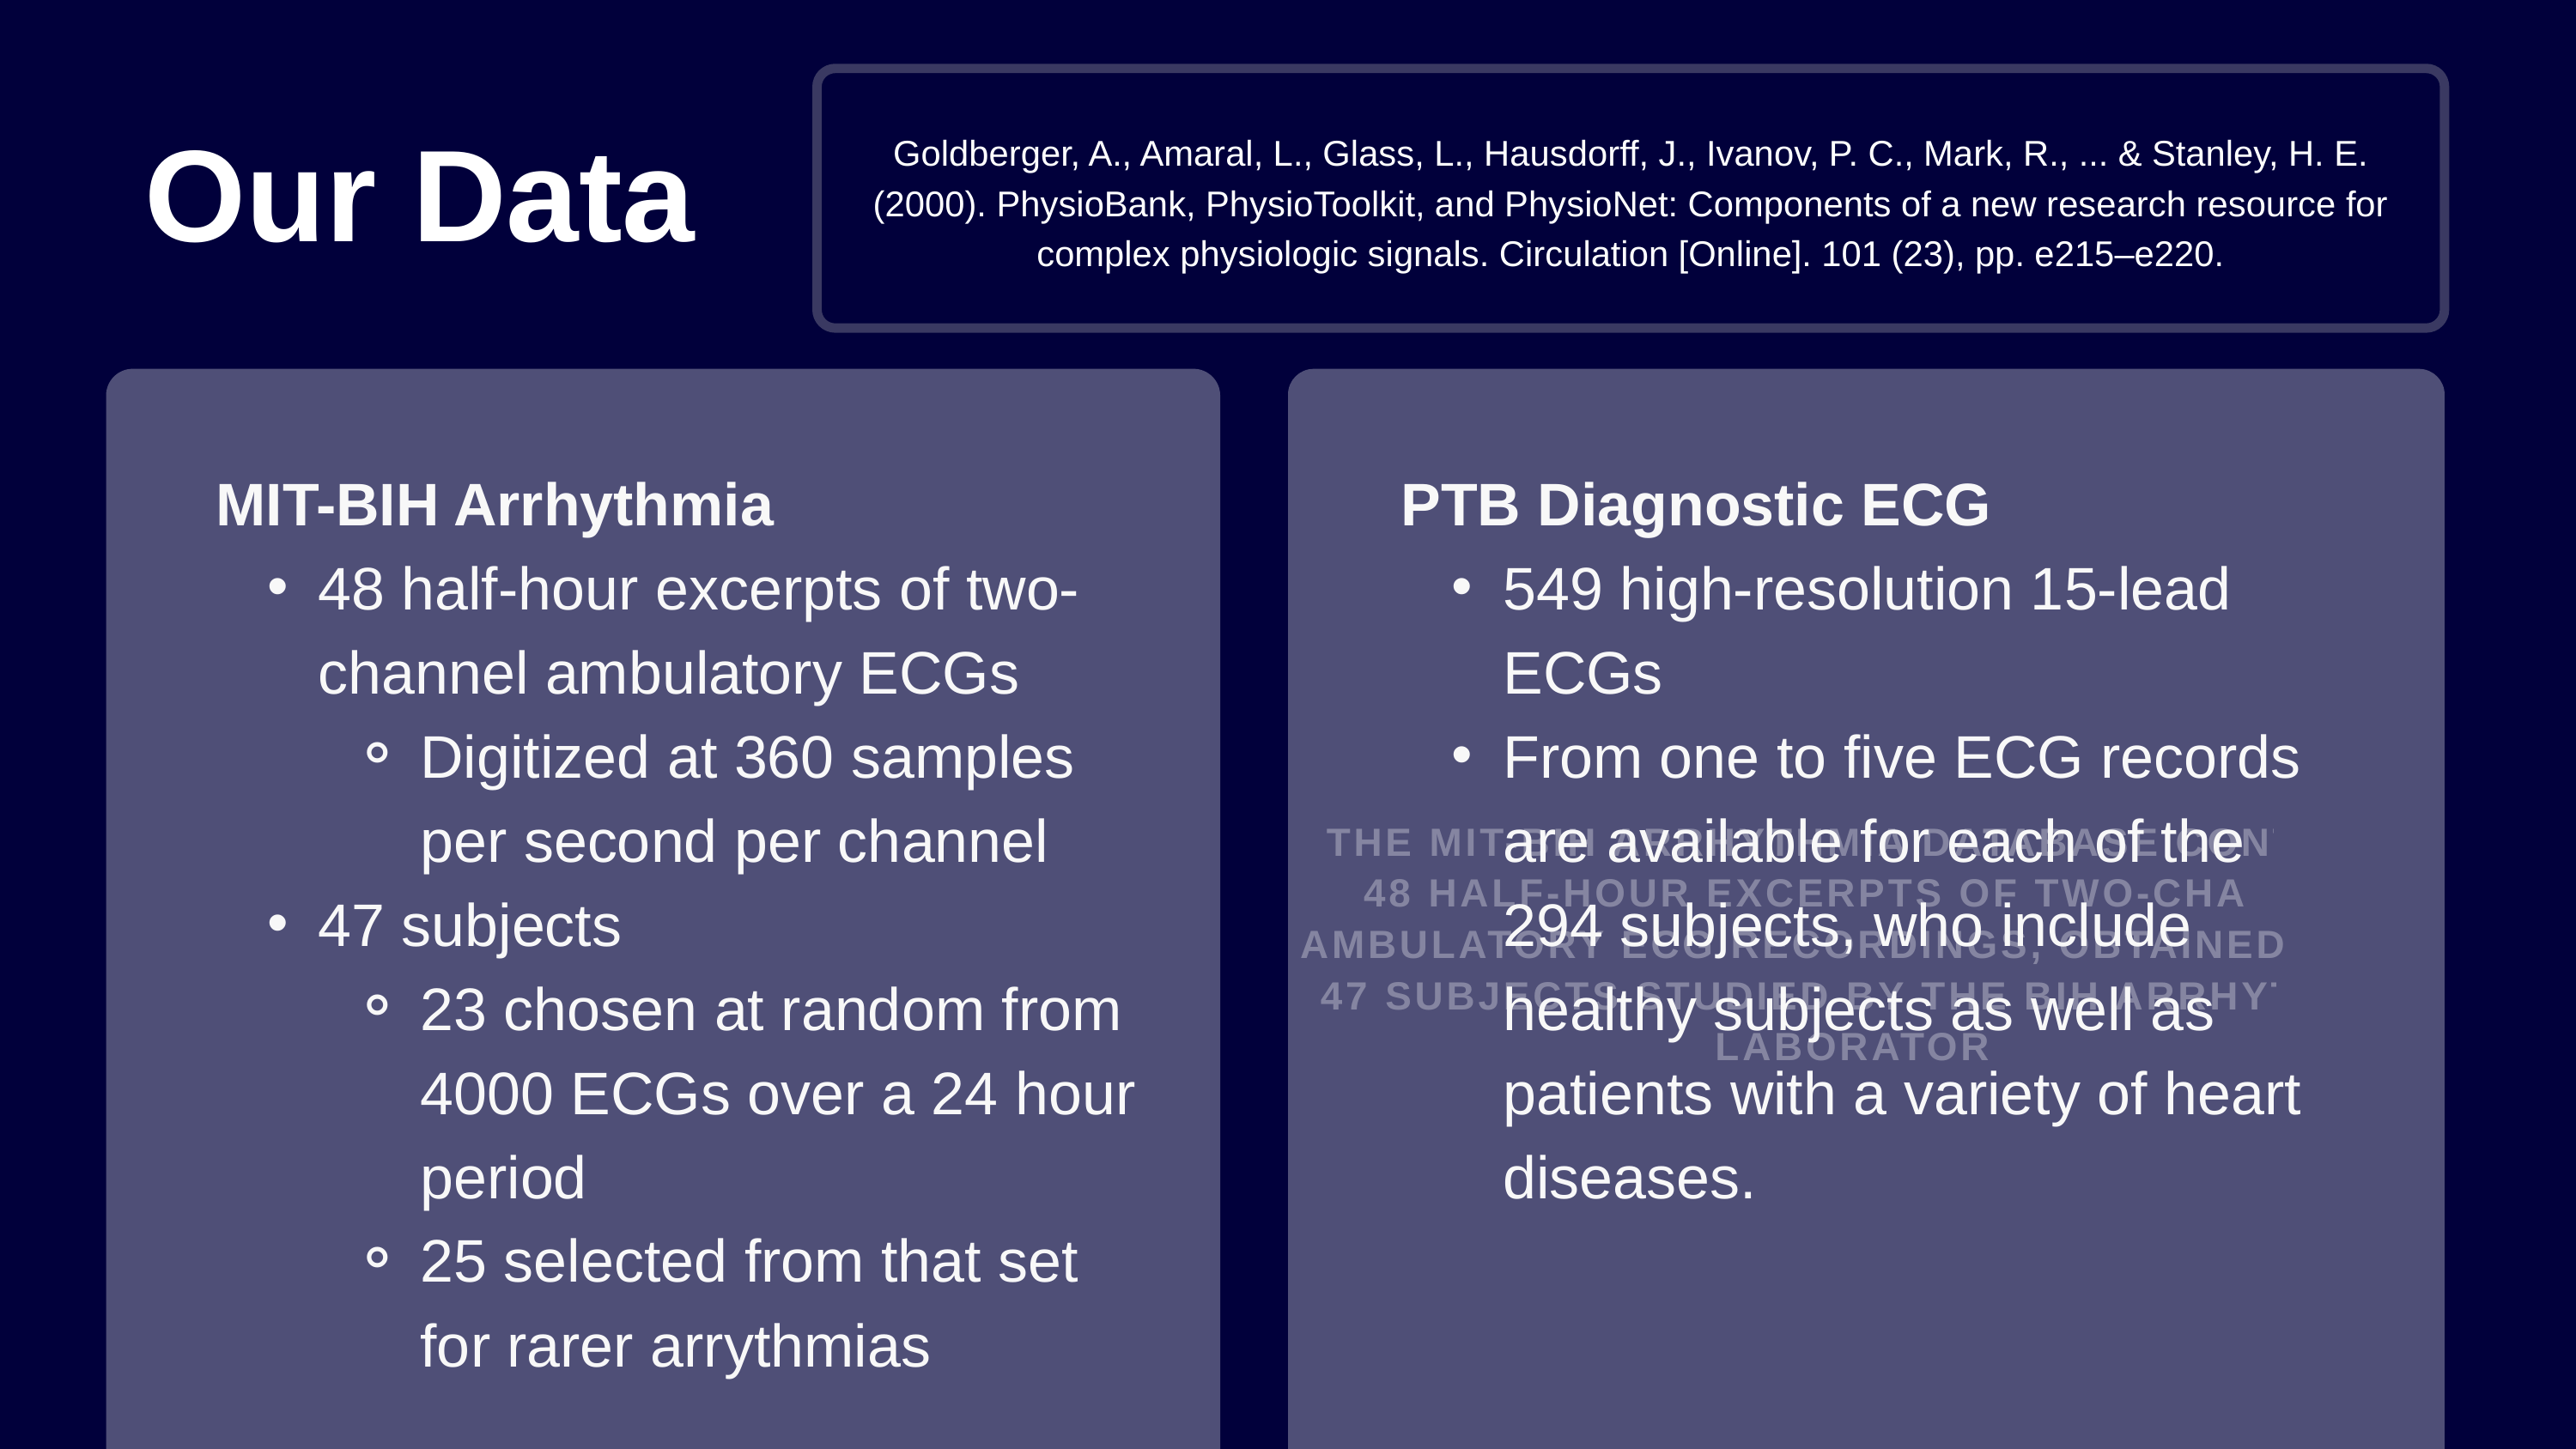

Goldberger, A., Amaral, L., Glass, L., Hausdorff, J., Ivanov, P. C., Mark, R., ... & Stanley, H. E. (2000). PhysioBank, PhysioToolkit, and PhysioNet: Components of a new research resource for complex physiologic signals. Circulation [Online]. 101 (23), pp. e215–e220.
Our Data

THE MIT-BIH ARRHYTHMIA DATABASE CONTAINS 48 HALF-HOUR EXCERPTS OF TWO-CHANNEL AMBULATORY ECG RECORDINGS, OBTAINED FROM 47 SUBJECTS STUDIED BY THE BIH ARRHYTHMIA LABORATORY
MIT-BIH Arrhythmia
48 half-hour excerpts of two-channel ambulatory ECGs
Digitized at 360 samples per second per channel
47 subjects
23 chosen at random from  4000 ECGs over a 24 hour period
25 selected from that set for rarer arrythmias
PTB Diagnostic ECG
549 high-resolution 15-lead ECGs
From one to five ECG records are available for each of the 294 subjects, who include healthy subjects as well as patients with a variety of heart diseases.